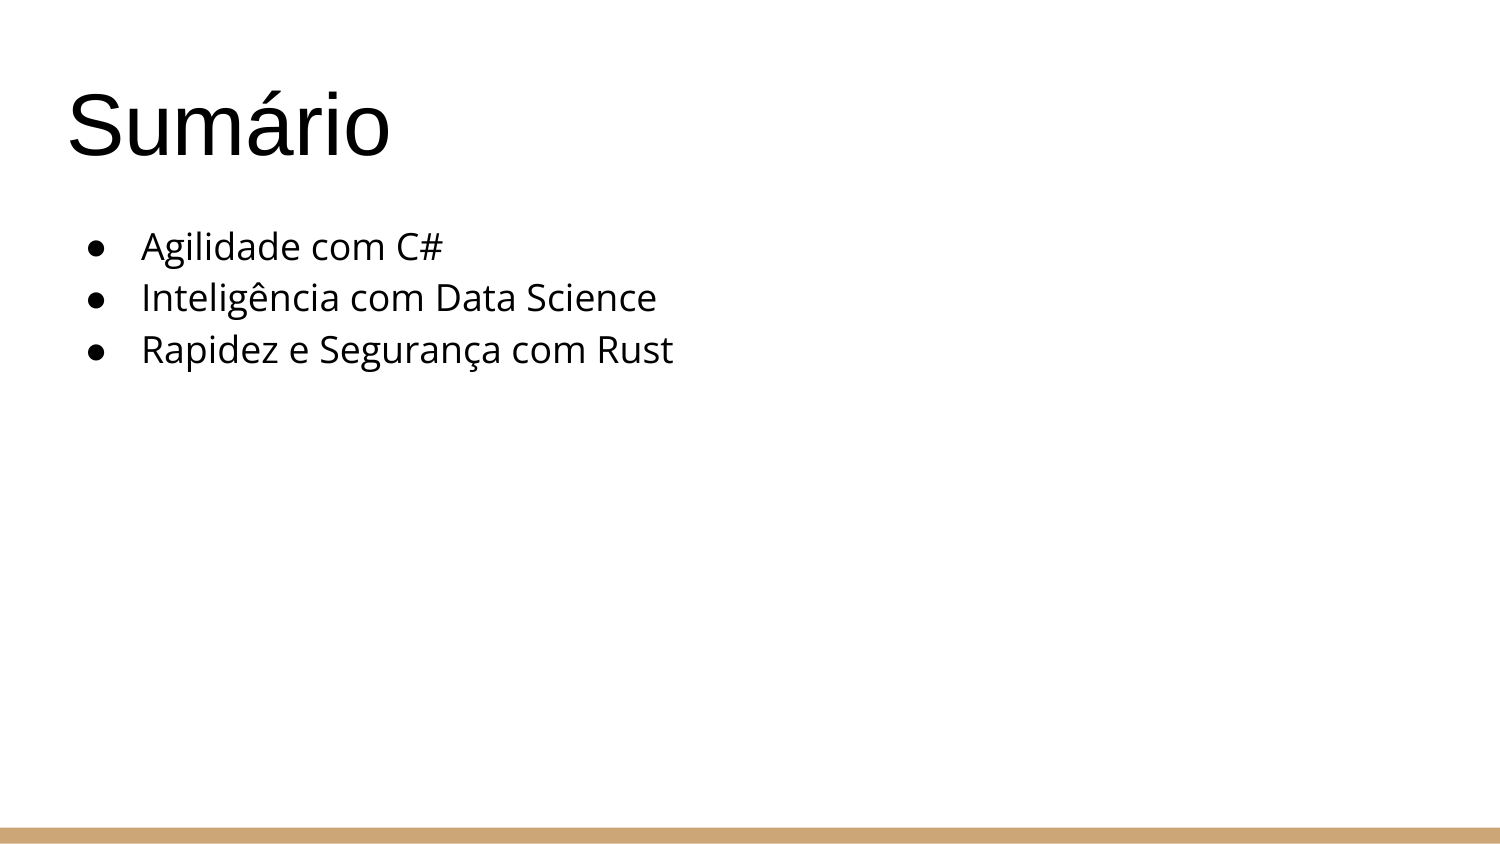

# Sumário
Agilidade com C#
Inteligência com Data Science
Rapidez e Segurança com Rust